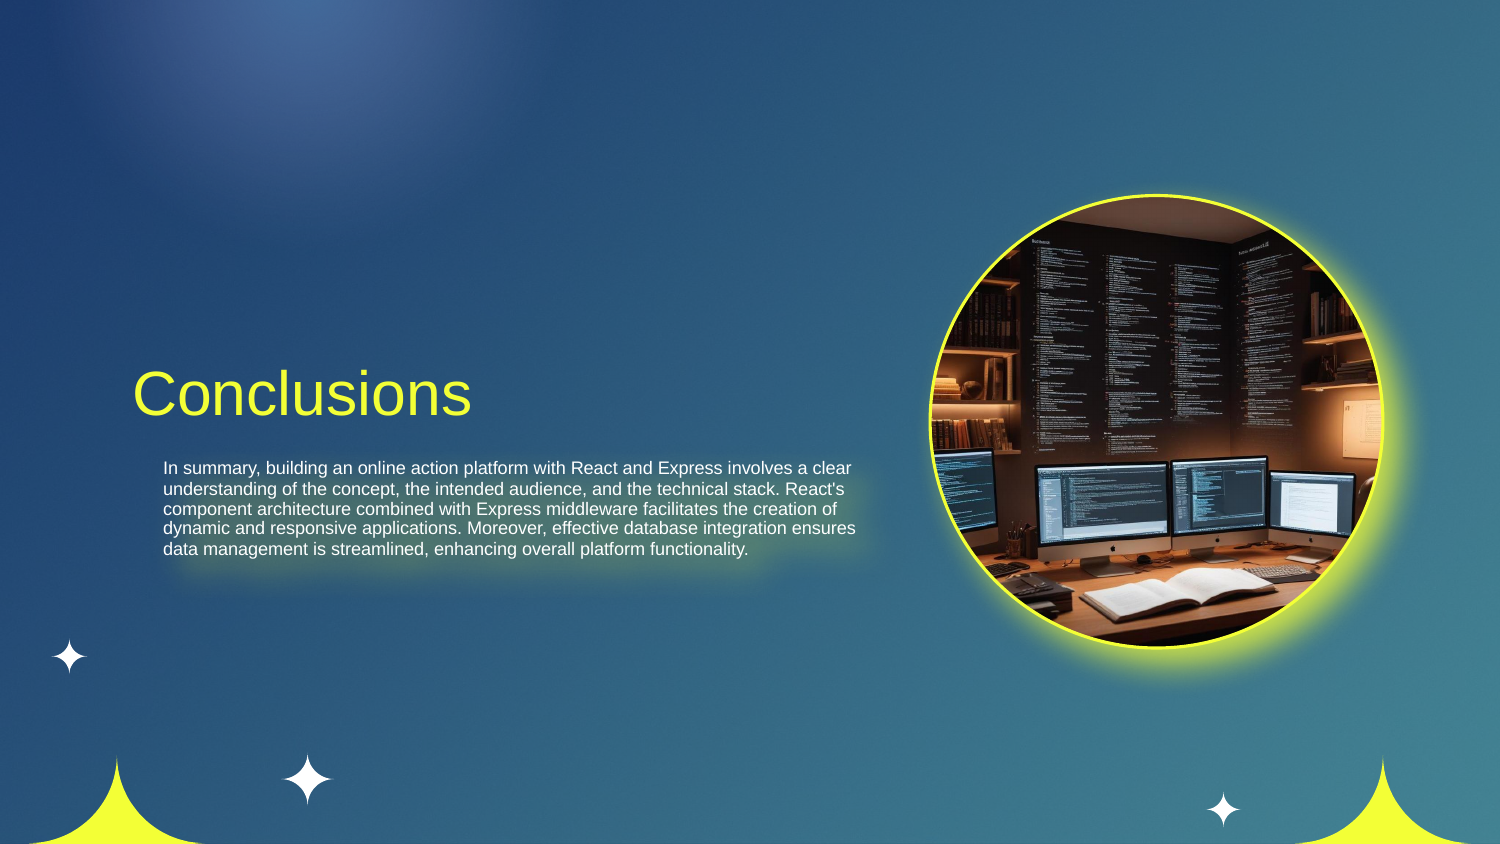

# Conclusions
In summary, building an online action platform with React and Express involves a clear understanding of the concept, the intended audience, and the technical stack. React's component architecture combined with Express middleware facilitates the creation of dynamic and responsive applications. Moreover, effective database integration ensures data management is streamlined, enhancing overall platform functionality.